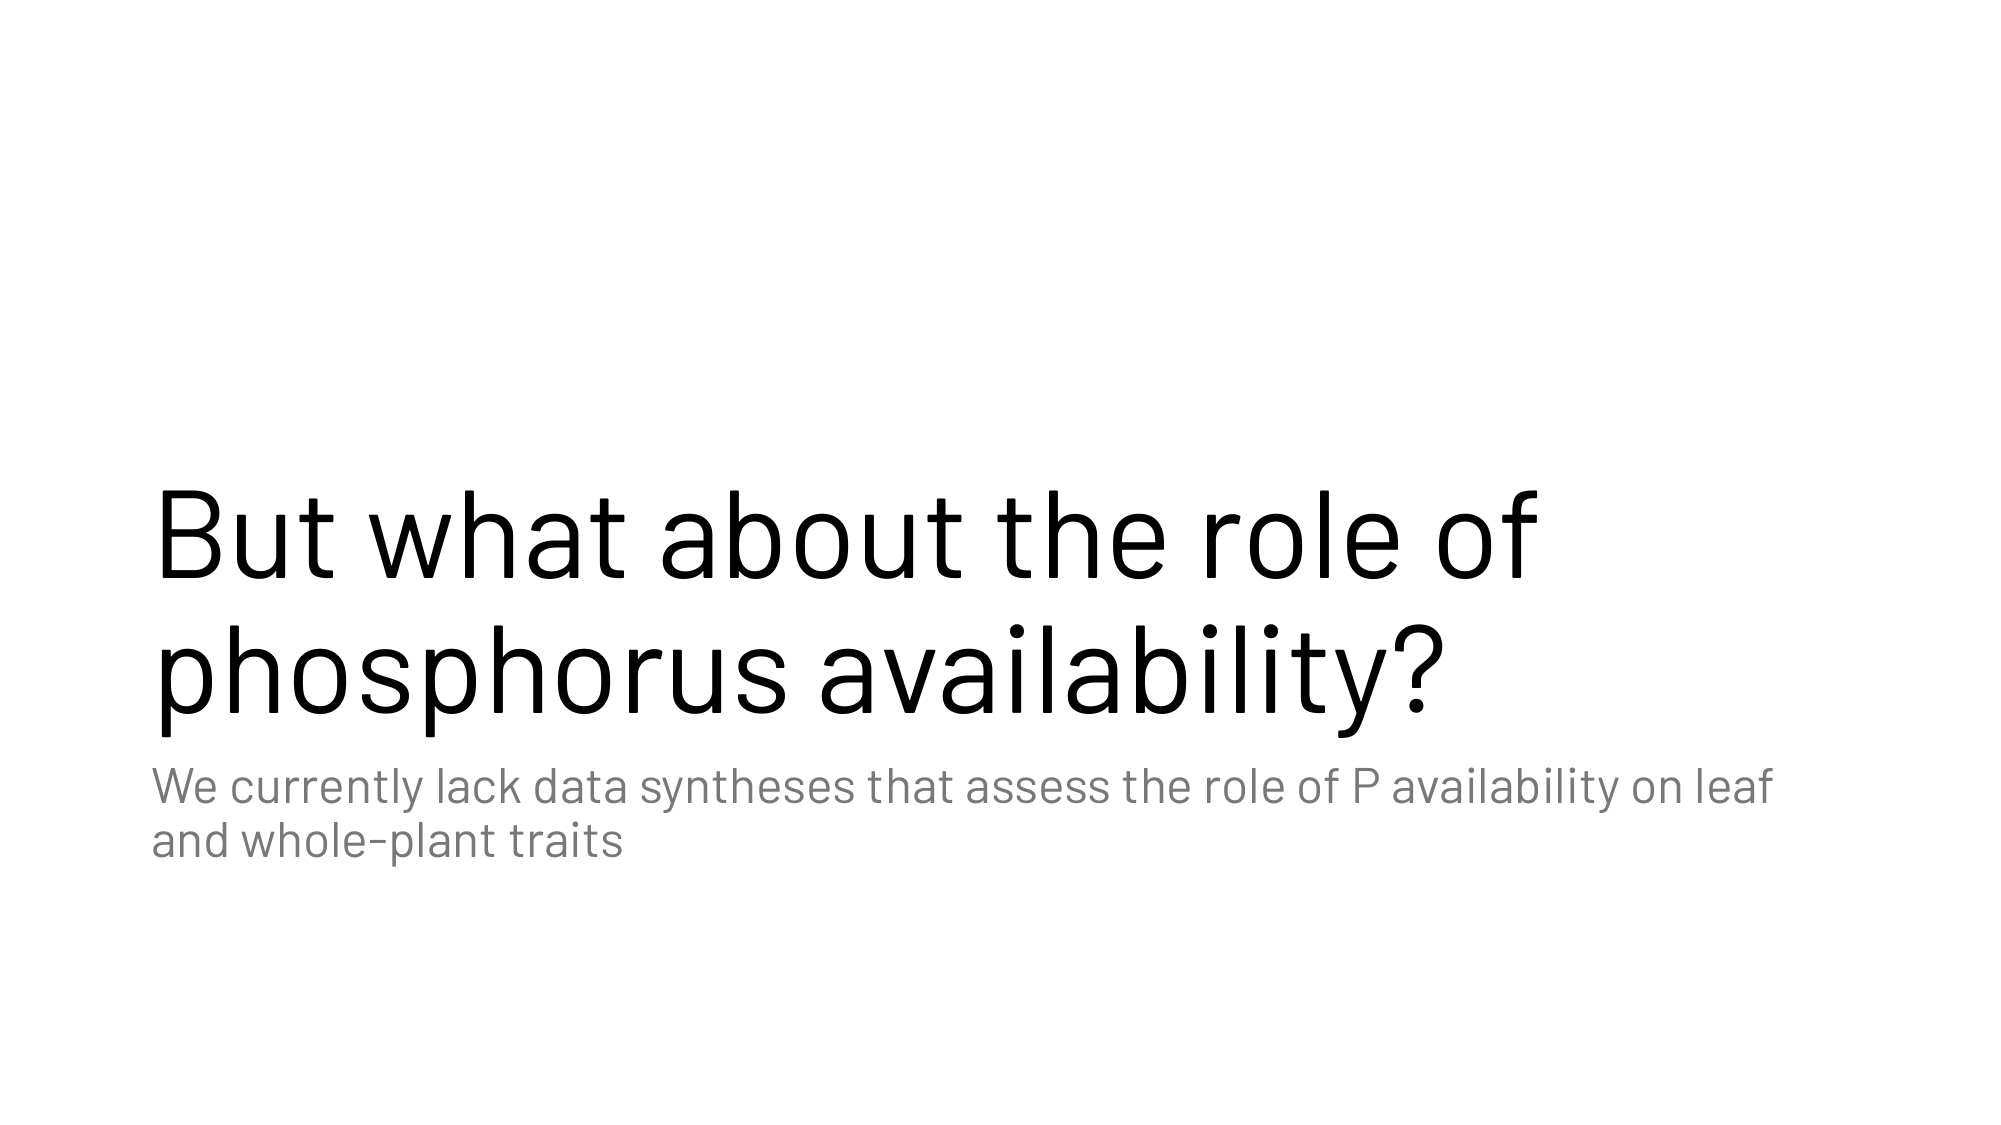

# But what about the role of phosphorus availability?
We currently lack data syntheses that assess the role of P availability on leaf and whole-plant traits